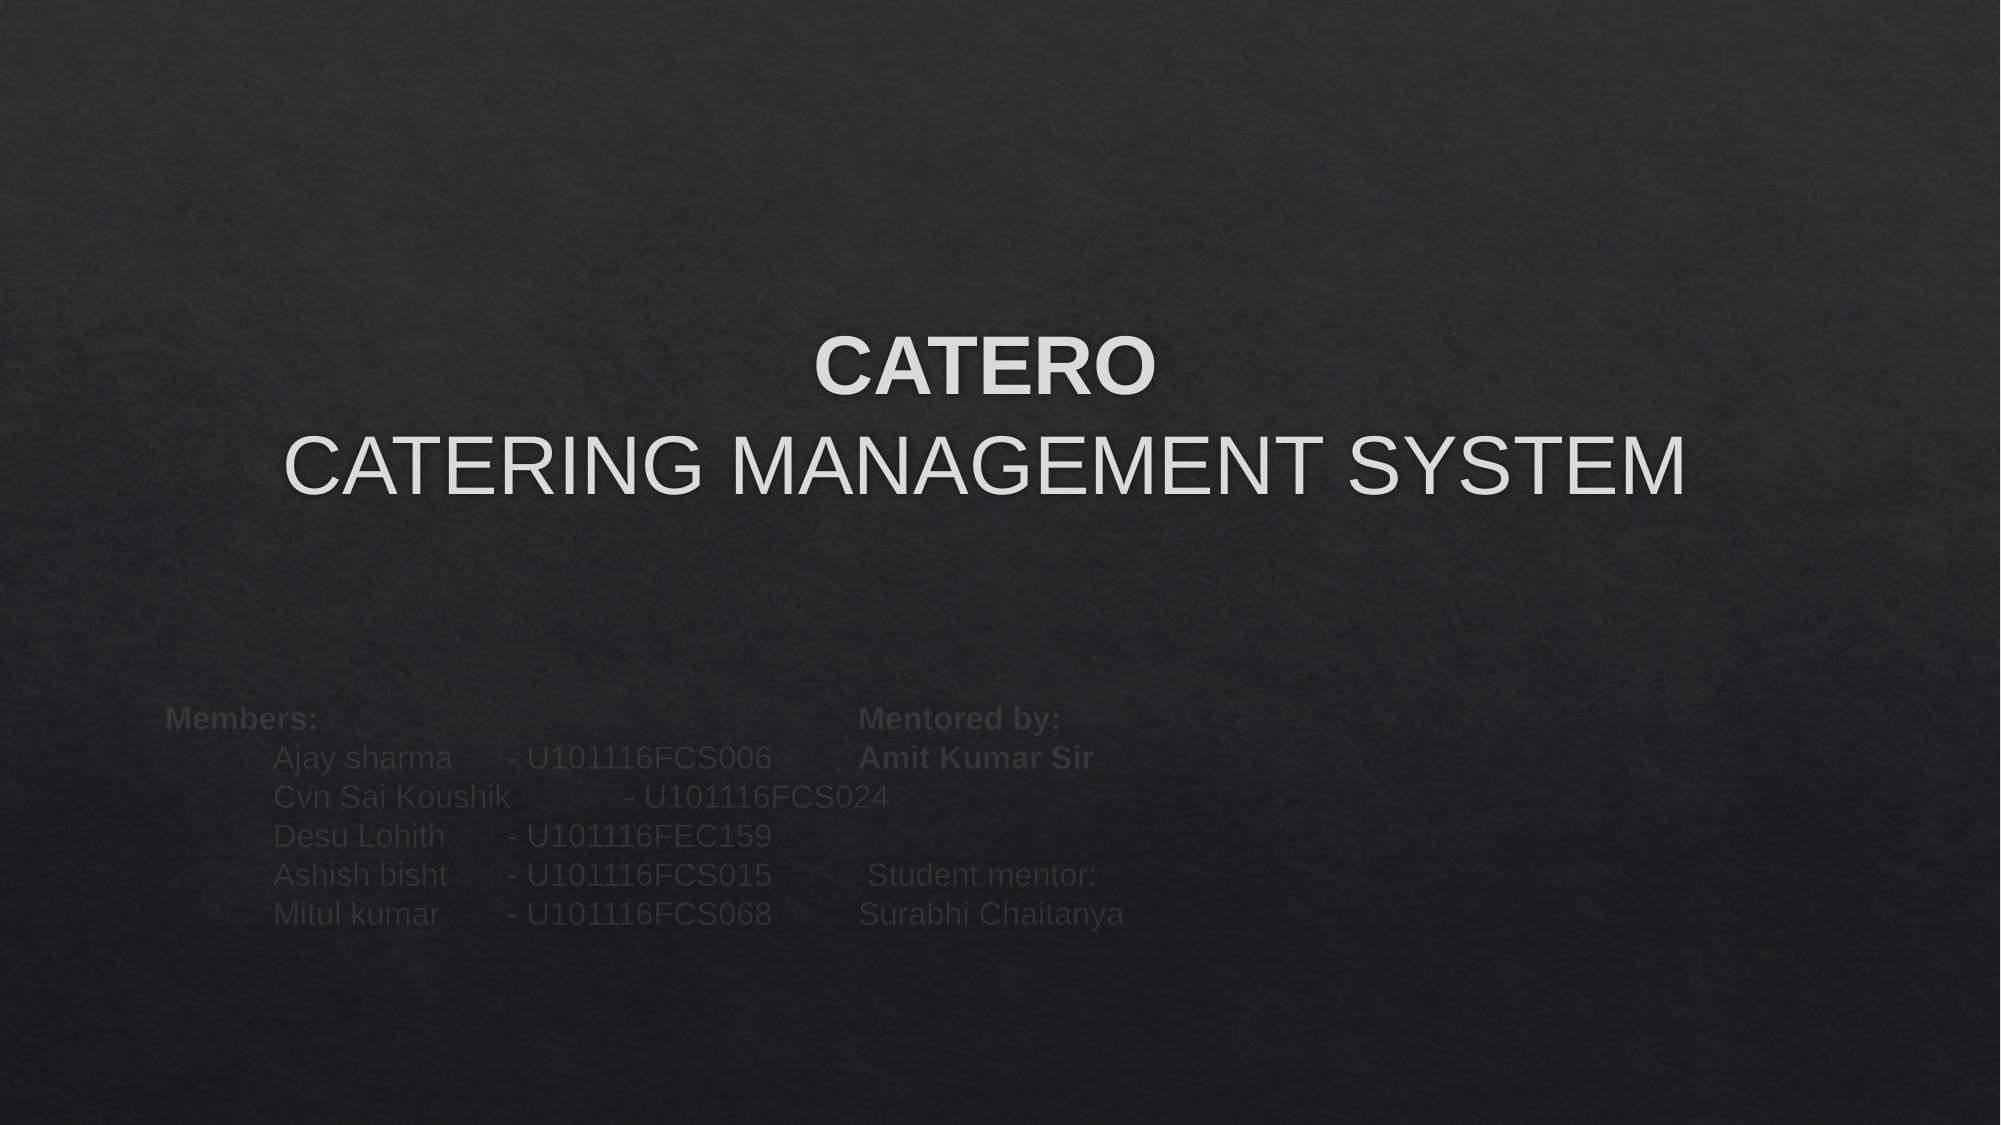

# CATERO CATERING MANAGEMENT SYSTEM
 Members:                                           								Mentored by:
	Ajay sharma 		- U101116FCS006									Amit Kumar Sir
	Cvn Sai Koushik	- U101116FCS024
	Desu Lohith		- U101116FEC159
	Ashish bisht 		- U101116FCS015							 Student mentor:
	Mitul kumar		- U101116FCS068									Surabhi Chaitanya